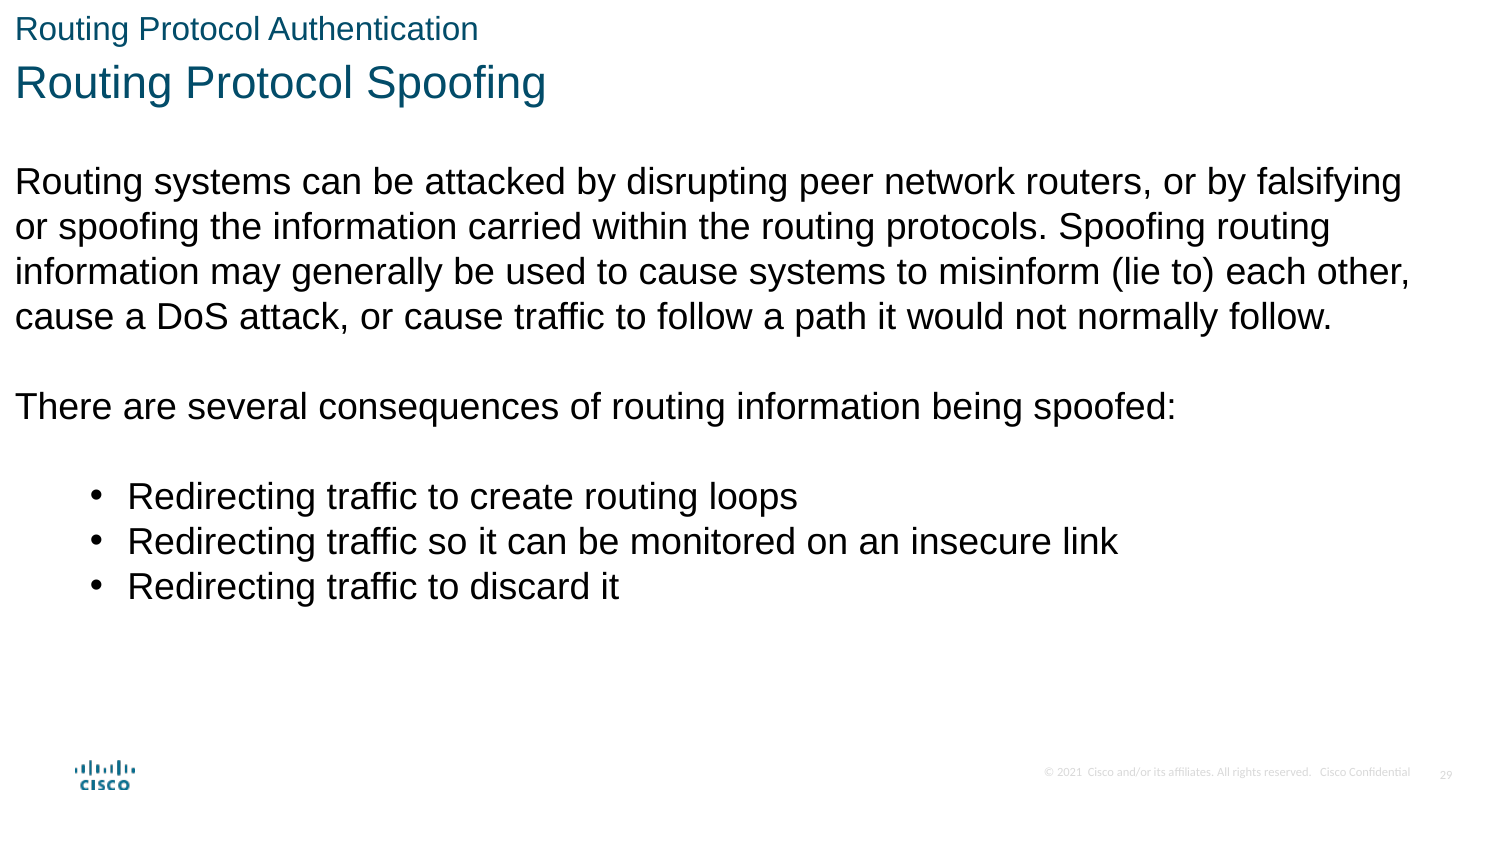

# Routing Protocol Authentication
Routing Protocol Spoofing
Routing systems can be attacked by disrupting peer network routers, or by falsifying or spoofing the information carried within the routing protocols. Spoofing routing information may generally be used to cause systems to misinform (lie to) each other, cause a DoS attack, or cause traffic to follow a path it would not normally follow.

There are several consequences of routing information being spoofed:

Redirecting traffic to create routing loops
Redirecting traffic so it can be monitored on an insecure link
Redirecting traffic to discard it
29